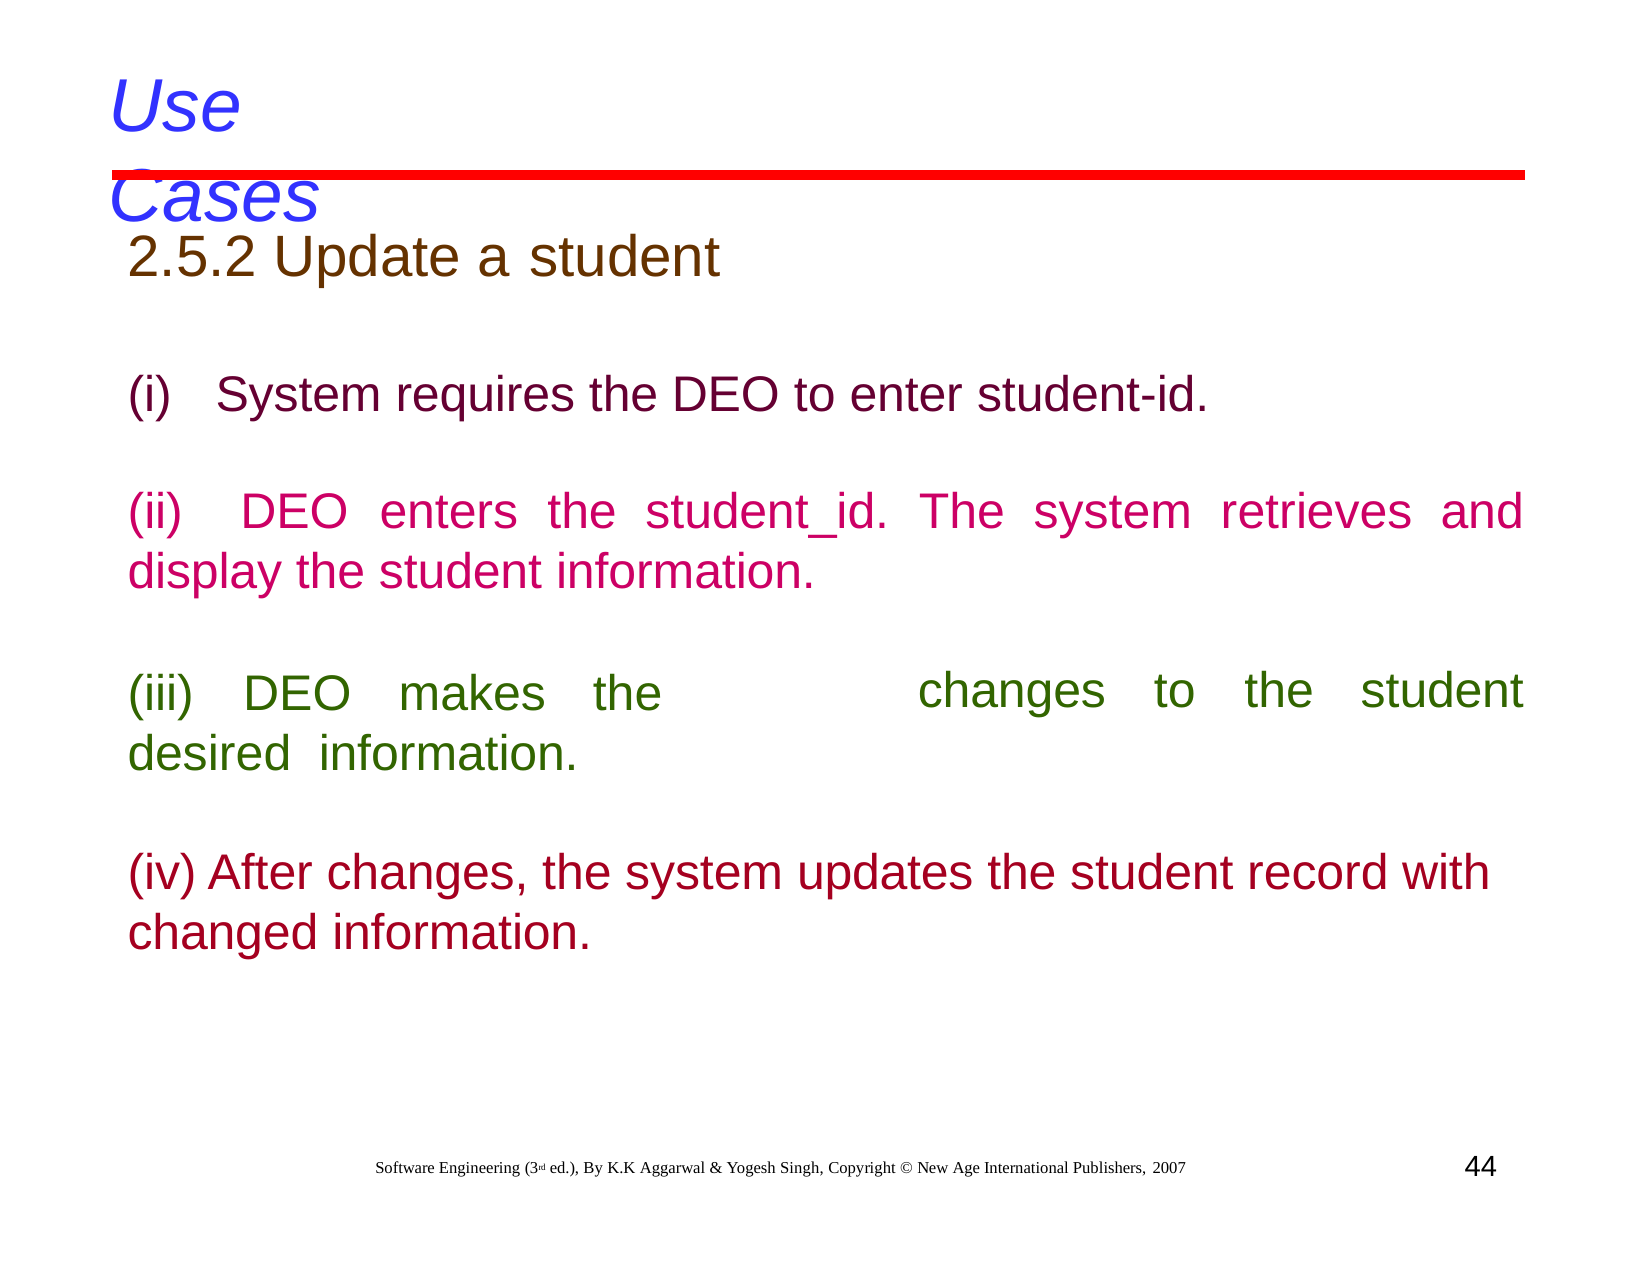

# Use Cases

2.5.2 Update a student

(i)	System requires the DEO to enter student-id.
(ii)
DEO	enters	the	student_id.	The	system	retrieves	and
display the student information.

(iii)	DEO	makes	the	desired  information.
changes
to	the	student
(iv) After changes, the system updates the student record with  changed information.
44
Software Engineering (3rd  ed.), By K.K Aggarwal & Yogesh Singh, Copyright © New Age International Publishers, 2007